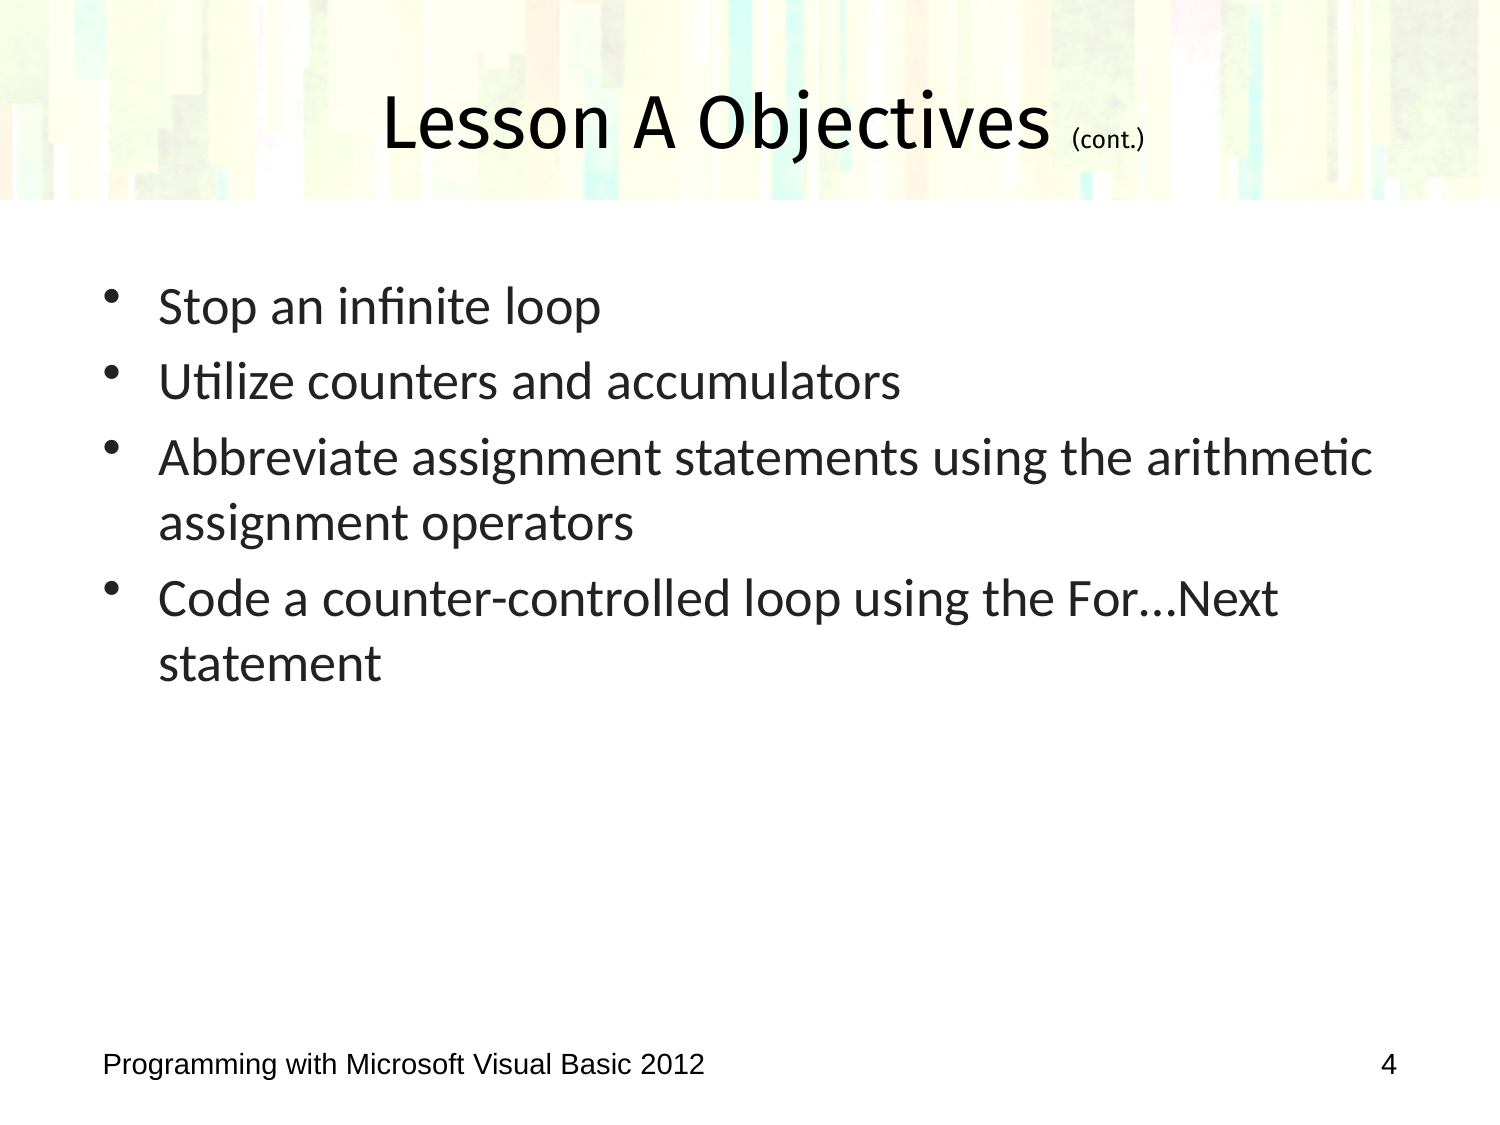

# Lesson A Objectives (cont.)
Stop an infinite loop
Utilize counters and accumulators
Abbreviate assignment statements using the arithmetic assignment operators
Code a counter-controlled loop using the For…Next statement
Programming with Microsoft Visual Basic 2012
4